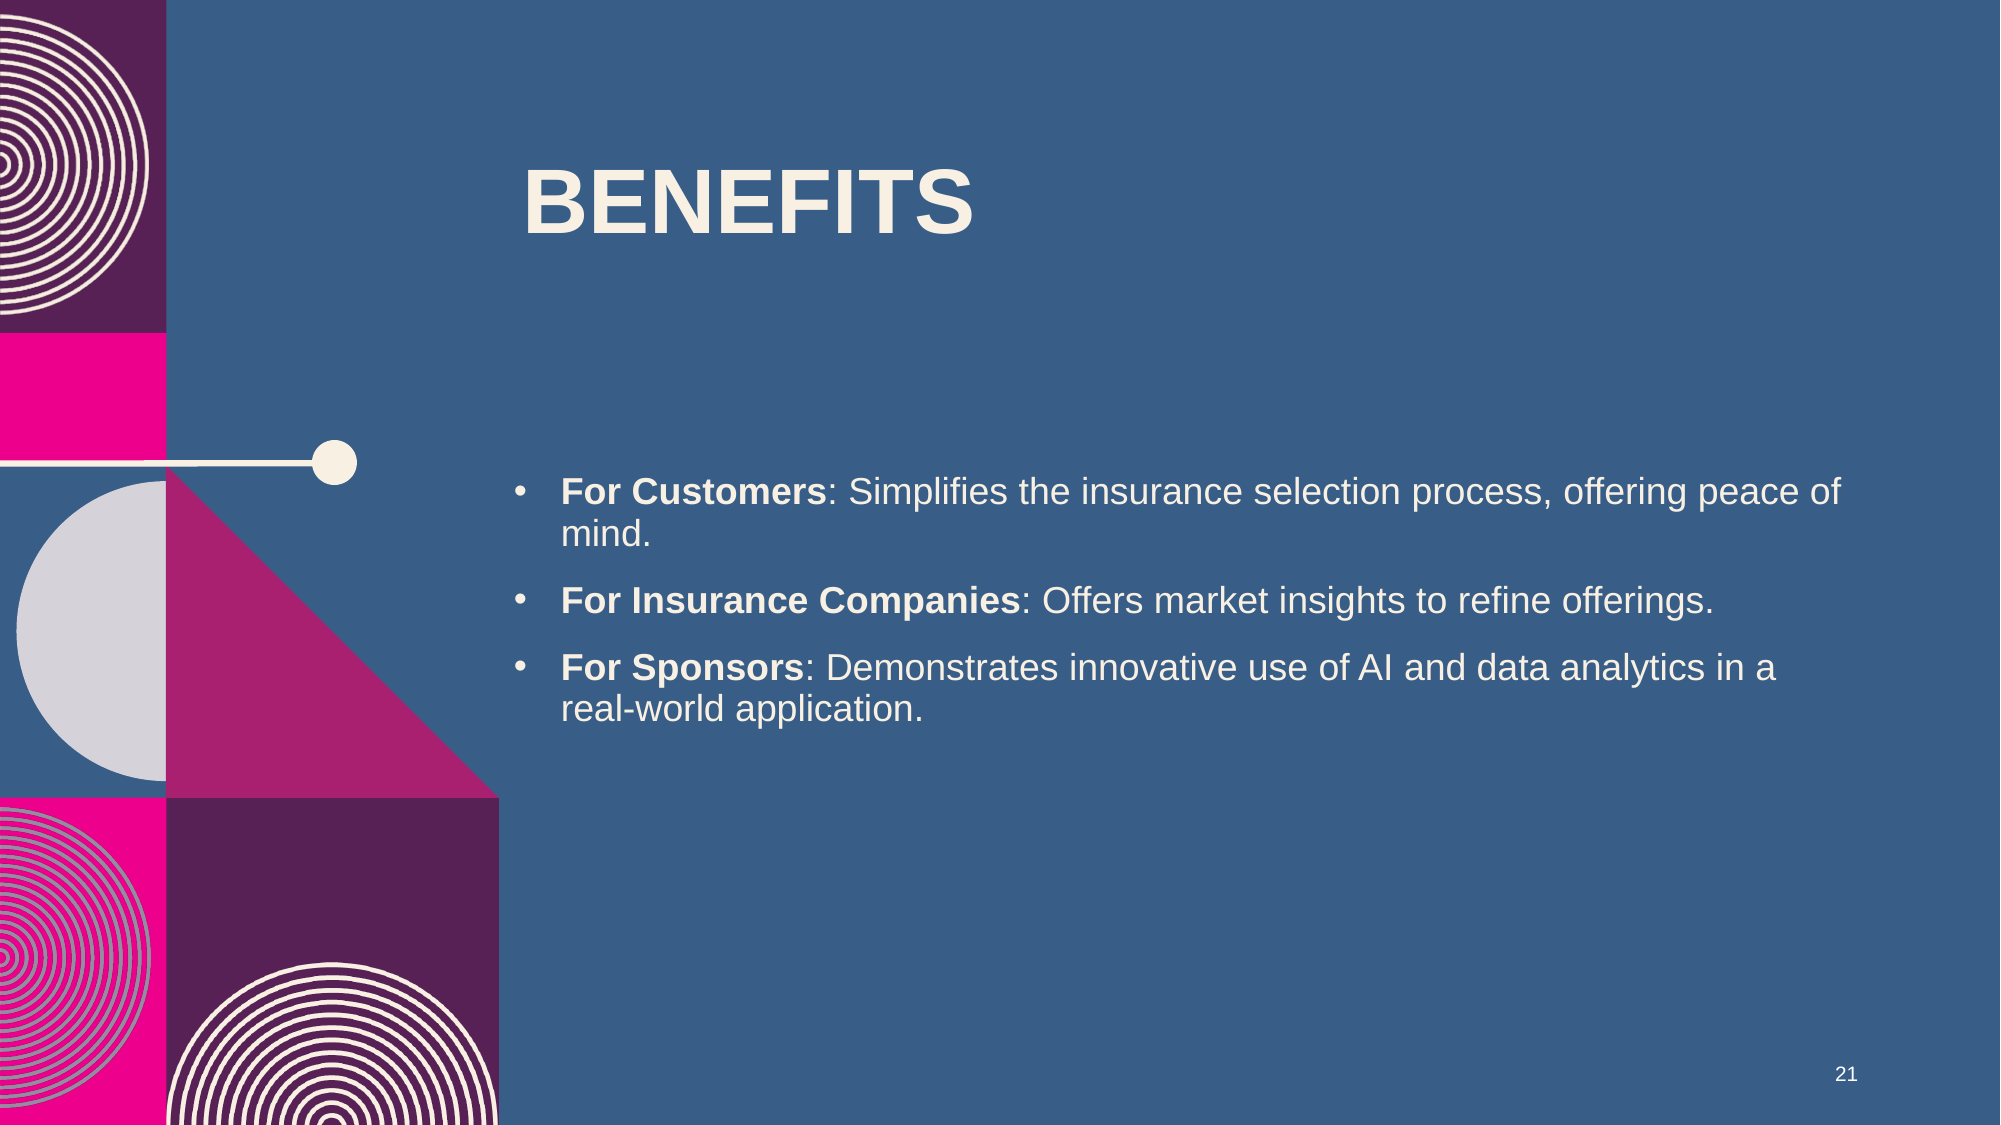

# benefits

For Customers: Simplifies the insurance selection process, offering peace of mind.
For Insurance Companies: Offers market insights to refine offerings.
For Sponsors: Demonstrates innovative use of AI and data analytics in a real-world application.
21